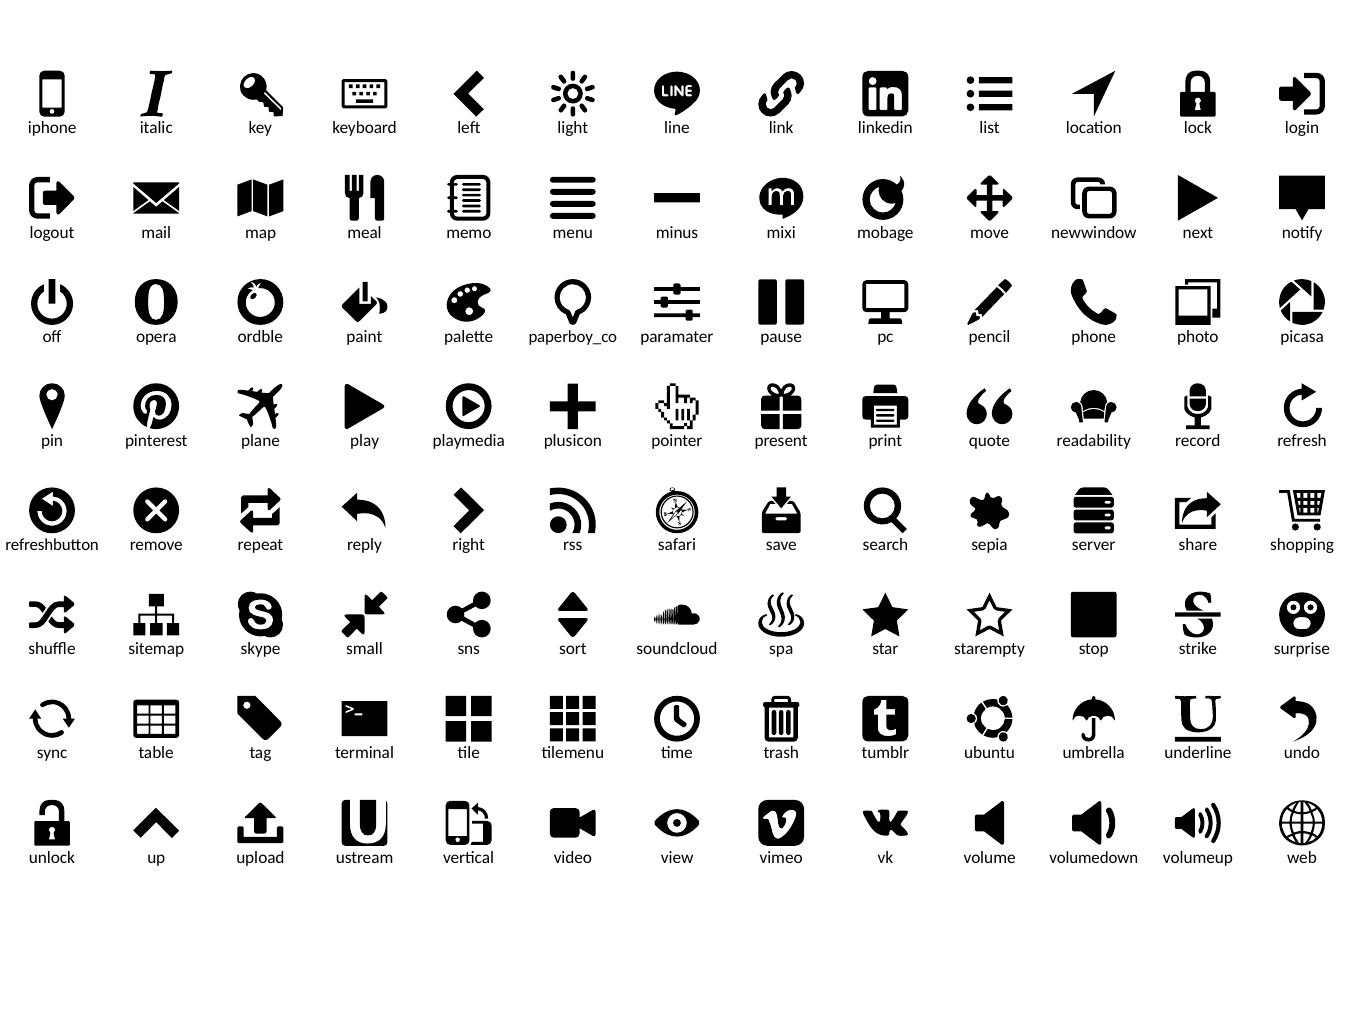

iphone
italic
key
keyboard
left
light
line
link
linkedin
list
location
lock
login

logout
mail
map
meal
memo
menu
minus
mixi
mobage
move
newwindow
next
notify

off
opera
ordble
paint
palette
paperboy_co
paramater
pause
pc
pencil
phone
photo
picasa

pin
pinterest
plane
play
playmedia
plusicon
pointer
present
print
quote
readability
record
refresh

refreshbutton
remove
repeat
reply
right
rss
safari
save
search
sepia
server
share
shopping

shuffle
sitemap
skype
small
sns
sort
soundcloud
spa
star
starempty
stop
strike
surprise

sync
table
tag
terminal
tile
tilemenu
time
trash
tumblr
ubuntu
umbrella
underline
undo

unlock
up
upload
ustream
vertical
video
view
vimeo
vk
volume
volumedown
volumeup
web